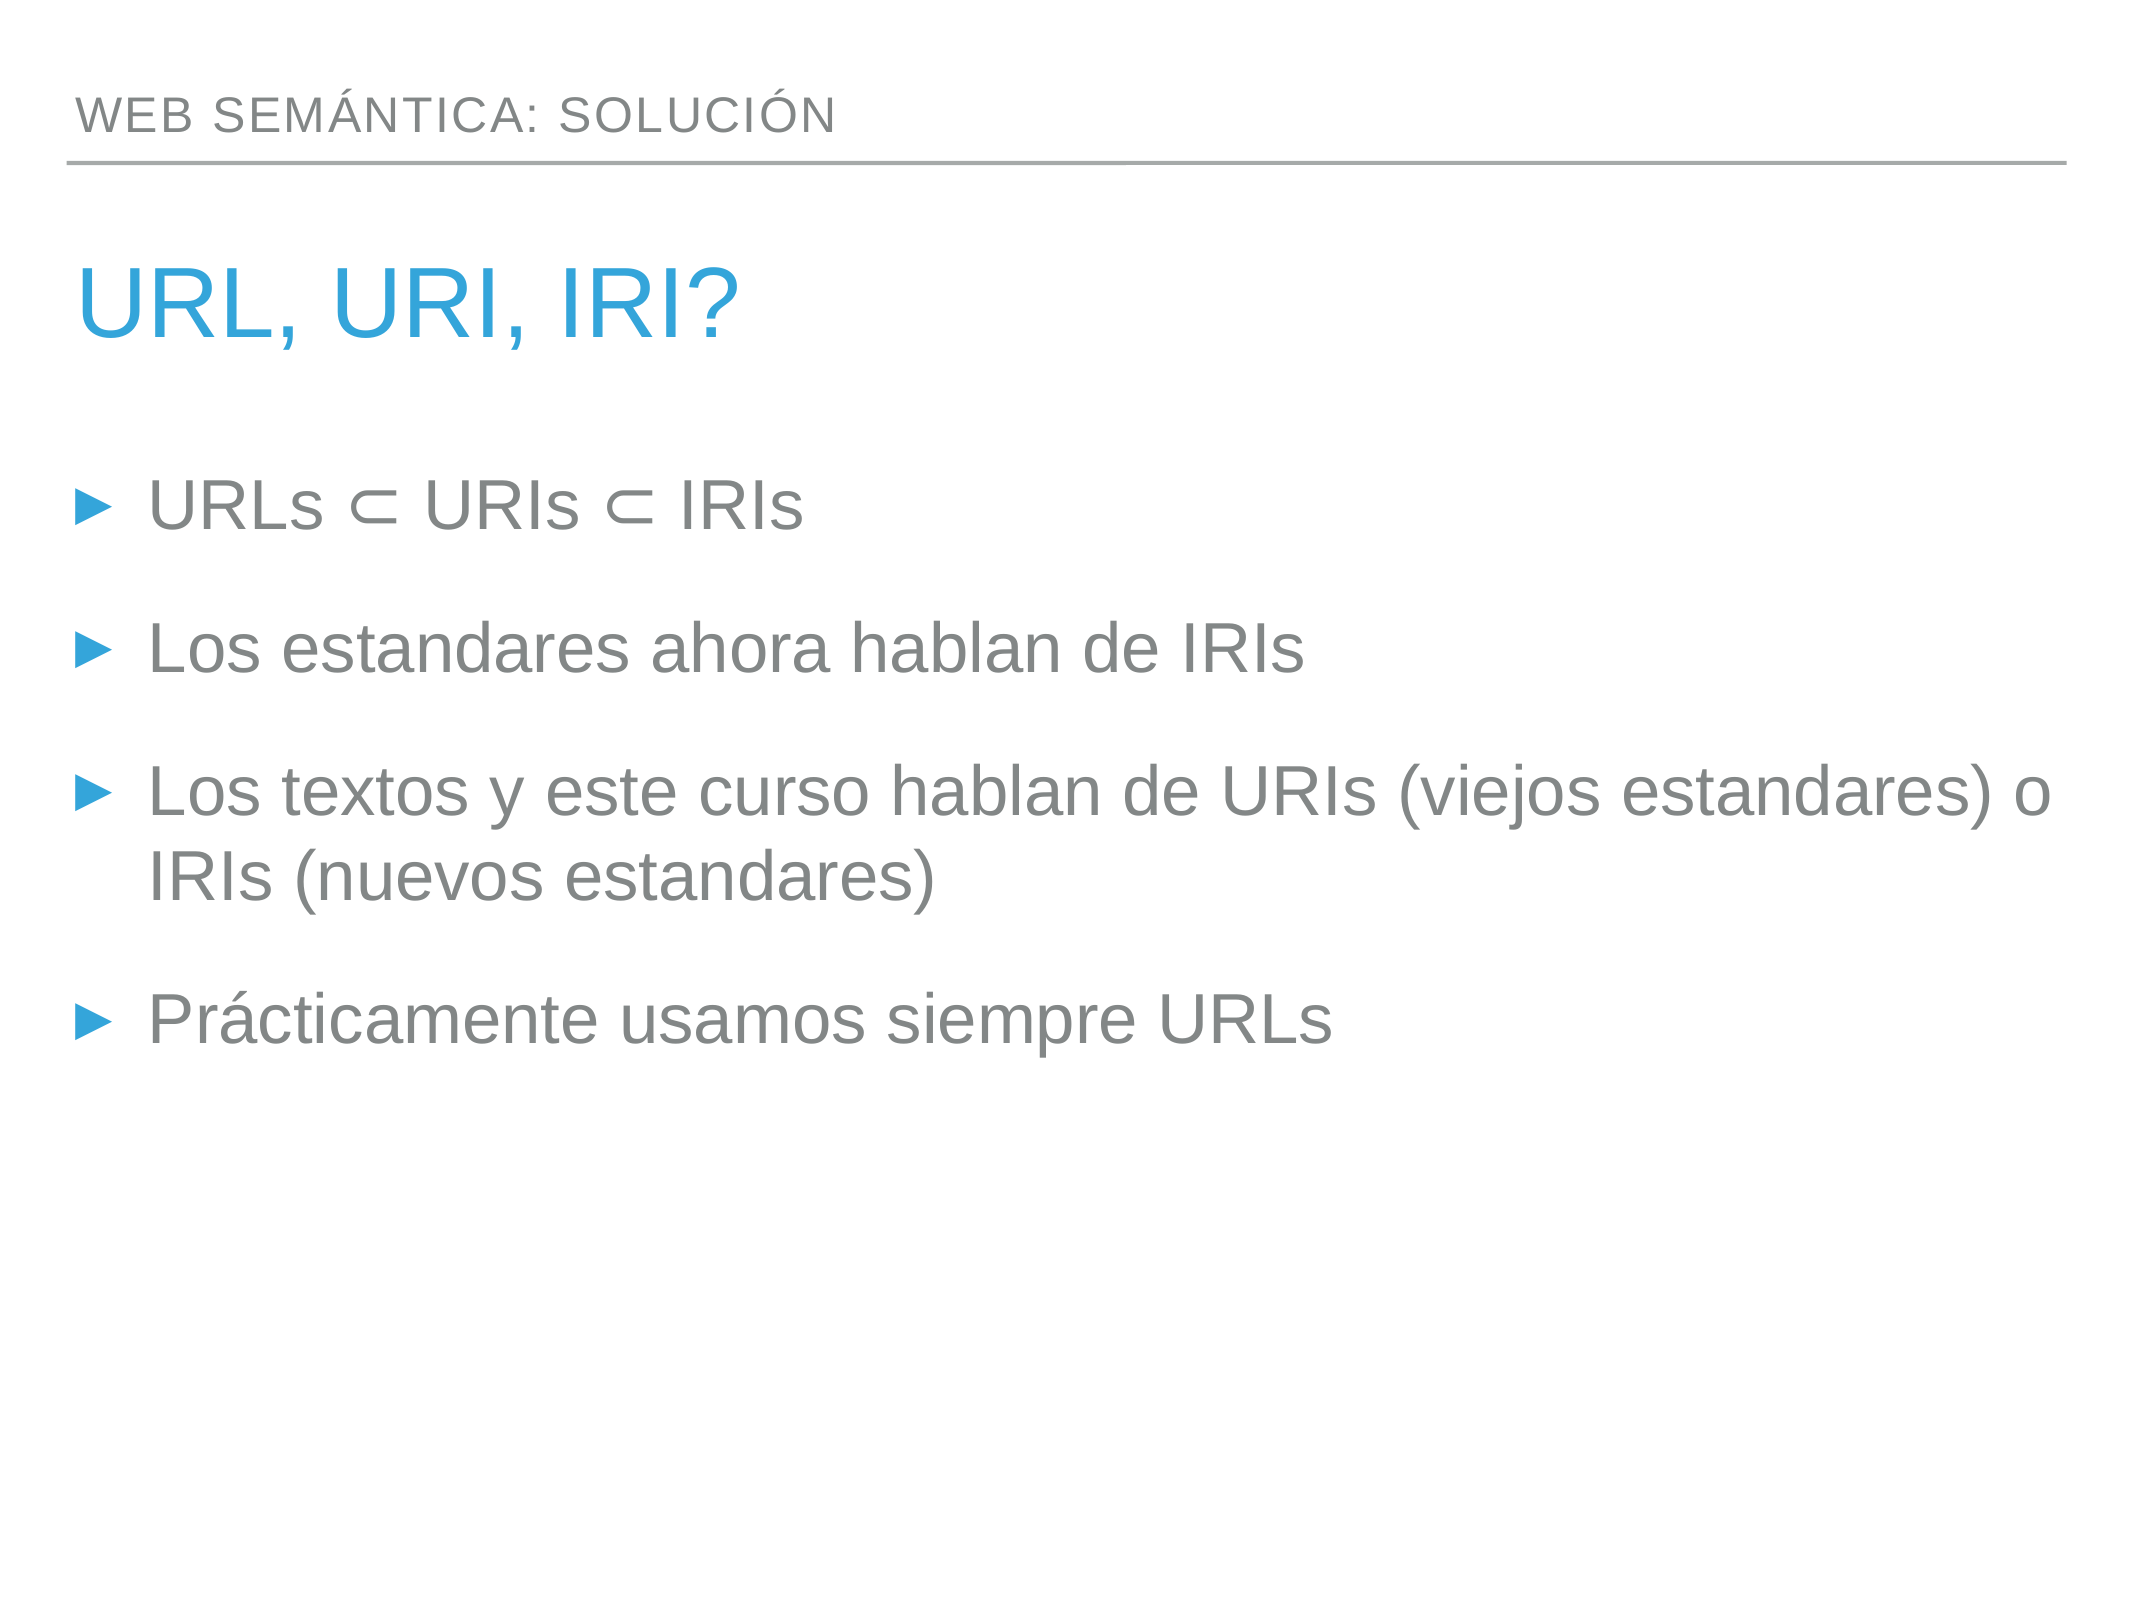

WEB Semántica: SOLución
# URL, URI, IRI?
URLs ⊂ URIs ⊂ IRIs
Los estandares ahora hablan de IRIs
Los textos y este curso hablan de URIs (viejos estandares) o IRIs (nuevos estandares)
Prácticamente usamos siempre URLs